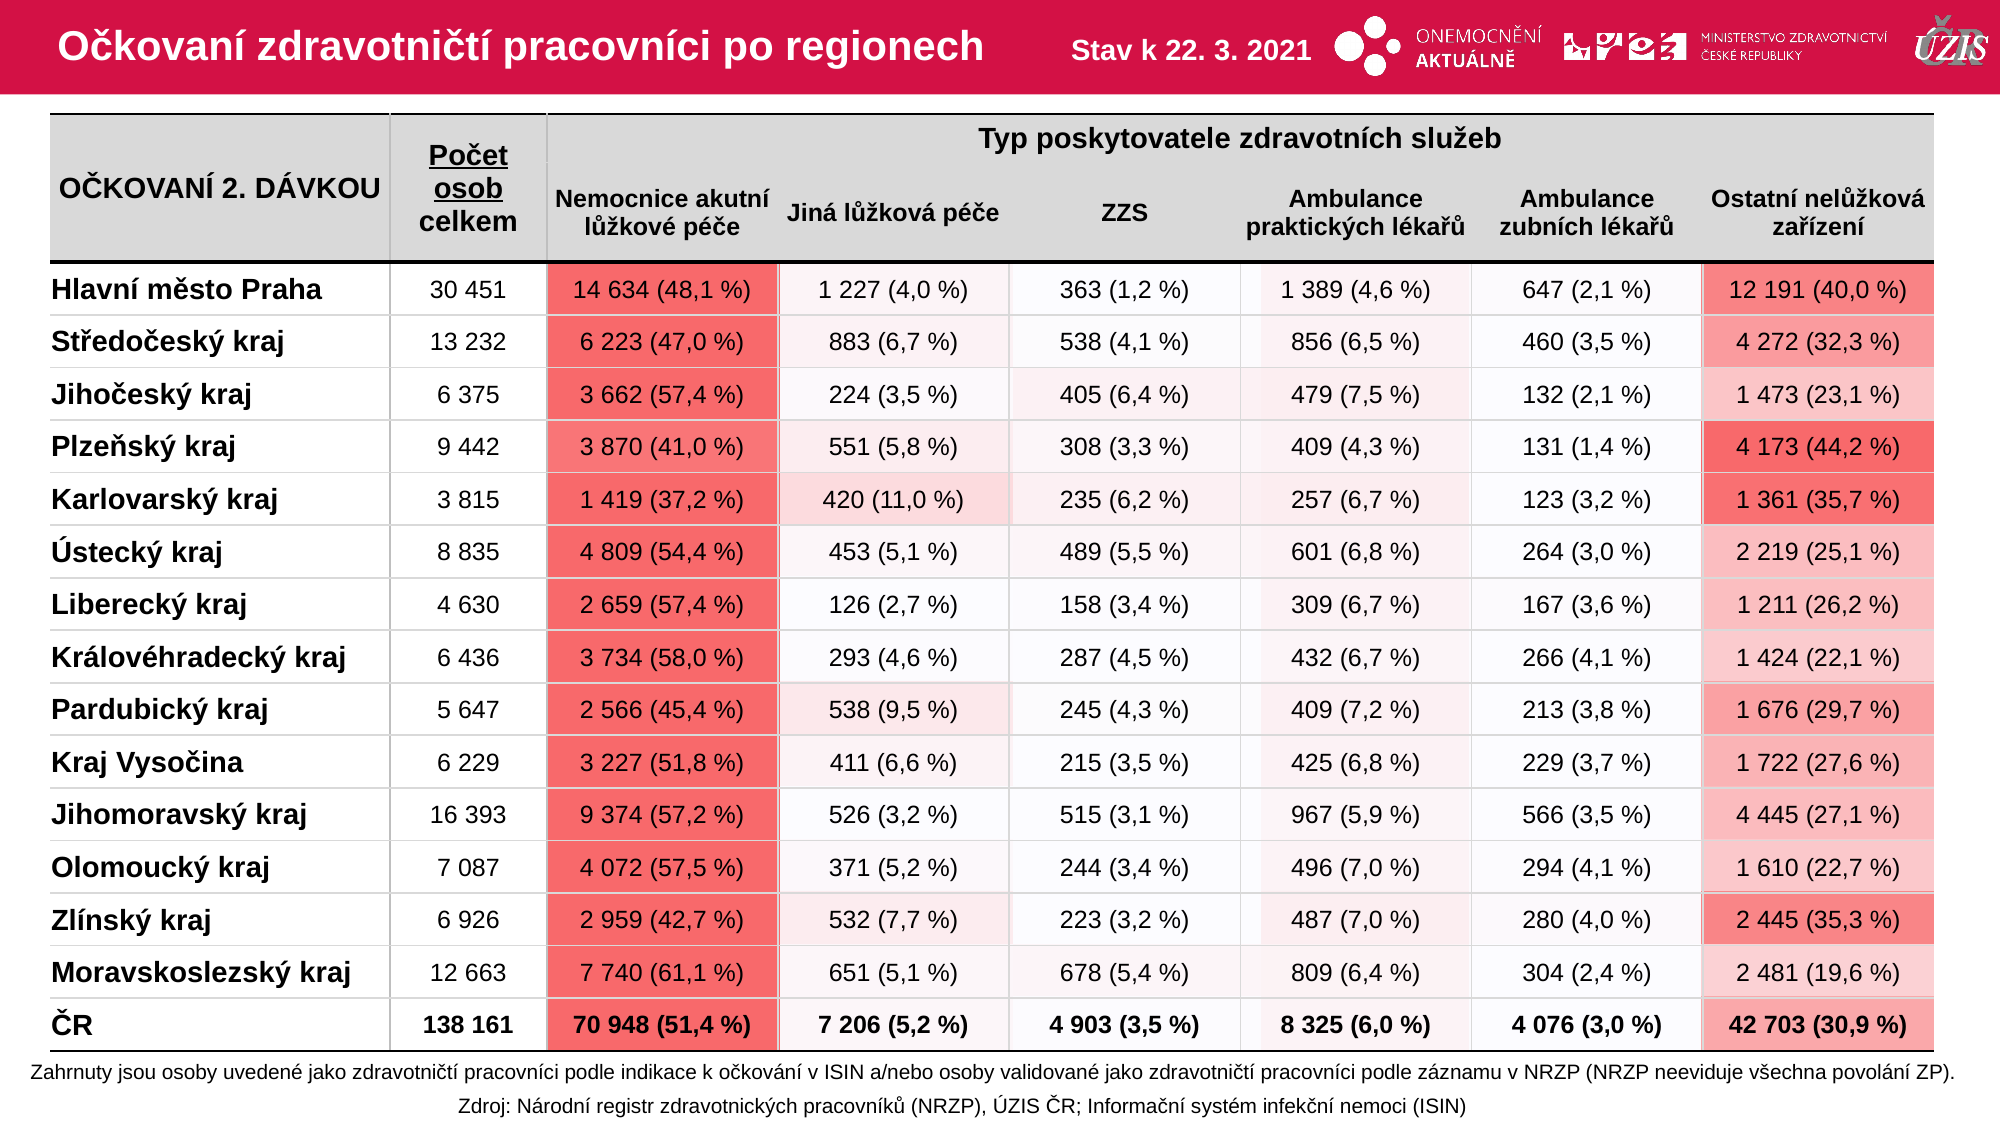

# Očkovaní zdravotničtí pracovníci po regionech
Stav k 22. 3. 2021
| OČKOVANÍ 2. DÁVKOU | Počet osob celkem | Typ poskytovatele zdravotních služeb |  |  |  |  |  |
| --- | --- | --- | --- | --- | --- | --- | --- |
|  |  | Nemocnice akutní lůžkové péče | Jiná lůžková péče | ZZS | Ambulance praktických lékařů | Ambulance zubních lékařů | Ostatní nelůžková zařízení |
| Hlavní město Praha | 30 451 | 14 634 (48,1 %) | 1 227 (4,0 %) | 363 (1,2 %) | 1 389 (4,6 %) | 647 (2,1 %) | 12 191 (40,0 %) |
| Středočeský kraj | 13 232 | 6 223 (47,0 %) | 883 (6,7 %) | 538 (4,1 %) | 856 (6,5 %) | 460 (3,5 %) | 4 272 (32,3 %) |
| Jihočeský kraj | 6 375 | 3 662 (57,4 %) | 224 (3,5 %) | 405 (6,4 %) | 479 (7,5 %) | 132 (2,1 %) | 1 473 (23,1 %) |
| Plzeňský kraj | 9 442 | 3 870 (41,0 %) | 551 (5,8 %) | 308 (3,3 %) | 409 (4,3 %) | 131 (1,4 %) | 4 173 (44,2 %) |
| Karlovarský kraj | 3 815 | 1 419 (37,2 %) | 420 (11,0 %) | 235 (6,2 %) | 257 (6,7 %) | 123 (3,2 %) | 1 361 (35,7 %) |
| Ústecký kraj | 8 835 | 4 809 (54,4 %) | 453 (5,1 %) | 489 (5,5 %) | 601 (6,8 %) | 264 (3,0 %) | 2 219 (25,1 %) |
| Liberecký kraj | 4 630 | 2 659 (57,4 %) | 126 (2,7 %) | 158 (3,4 %) | 309 (6,7 %) | 167 (3,6 %) | 1 211 (26,2 %) |
| Královéhradecký kraj | 6 436 | 3 734 (58,0 %) | 293 (4,6 %) | 287 (4,5 %) | 432 (6,7 %) | 266 (4,1 %) | 1 424 (22,1 %) |
| Pardubický kraj | 5 647 | 2 566 (45,4 %) | 538 (9,5 %) | 245 (4,3 %) | 409 (7,2 %) | 213 (3,8 %) | 1 676 (29,7 %) |
| Kraj Vysočina | 6 229 | 3 227 (51,8 %) | 411 (6,6 %) | 215 (3,5 %) | 425 (6,8 %) | 229 (3,7 %) | 1 722 (27,6 %) |
| Jihomoravský kraj | 16 393 | 9 374 (57,2 %) | 526 (3,2 %) | 515 (3,1 %) | 967 (5,9 %) | 566 (3,5 %) | 4 445 (27,1 %) |
| Olomoucký kraj | 7 087 | 4 072 (57,5 %) | 371 (5,2 %) | 244 (3,4 %) | 496 (7,0 %) | 294 (4,1 %) | 1 610 (22,7 %) |
| Zlínský kraj | 6 926 | 2 959 (42,7 %) | 532 (7,7 %) | 223 (3,2 %) | 487 (7,0 %) | 280 (4,0 %) | 2 445 (35,3 %) |
| Moravskoslezský kraj | 12 663 | 7 740 (61,1 %) | 651 (5,1 %) | 678 (5,4 %) | 809 (6,4 %) | 304 (2,4 %) | 2 481 (19,6 %) |
| ČR | 138 161 | 70 948 (51,4 %) | 7 206 (5,2 %) | 4 903 (3,5 %) | 8 325 (6,0 %) | 4 076 (3,0 %) | 42 703 (30,9 %) |
|  |  |  |  |  |  |
| --- | --- | --- | --- | --- | --- |
|  |  |  |  |  |  |
|  |  |  |  |  |  |
|  |  |  |  |  |  |
|  |  |  |  |  |  |
|  |  |  |  |  |  |
|  |  |  |  |  |  |
|  |  |  |  |  |  |
|  |  |  |  |  |  |
|  |  |  |  |  |  |
|  |  |  |  |  |  |
|  |  |  |  |  |  |
|  |  |  |  |  |  |
|  |  |  |  |  |  |
|  |  |  |  |  |  |
Zahrnuty jsou osoby uvedené jako zdravotničtí pracovníci podle indikace k očkování v ISIN a/nebo osoby validované jako zdravotničtí pracovníci podle záznamu v NRZP (NRZP neeviduje všechna povolání ZP).
Zdroj: Národní registr zdravotnických pracovníků (NRZP), ÚZIS ČR; Informační systém infekční nemoci (ISIN)